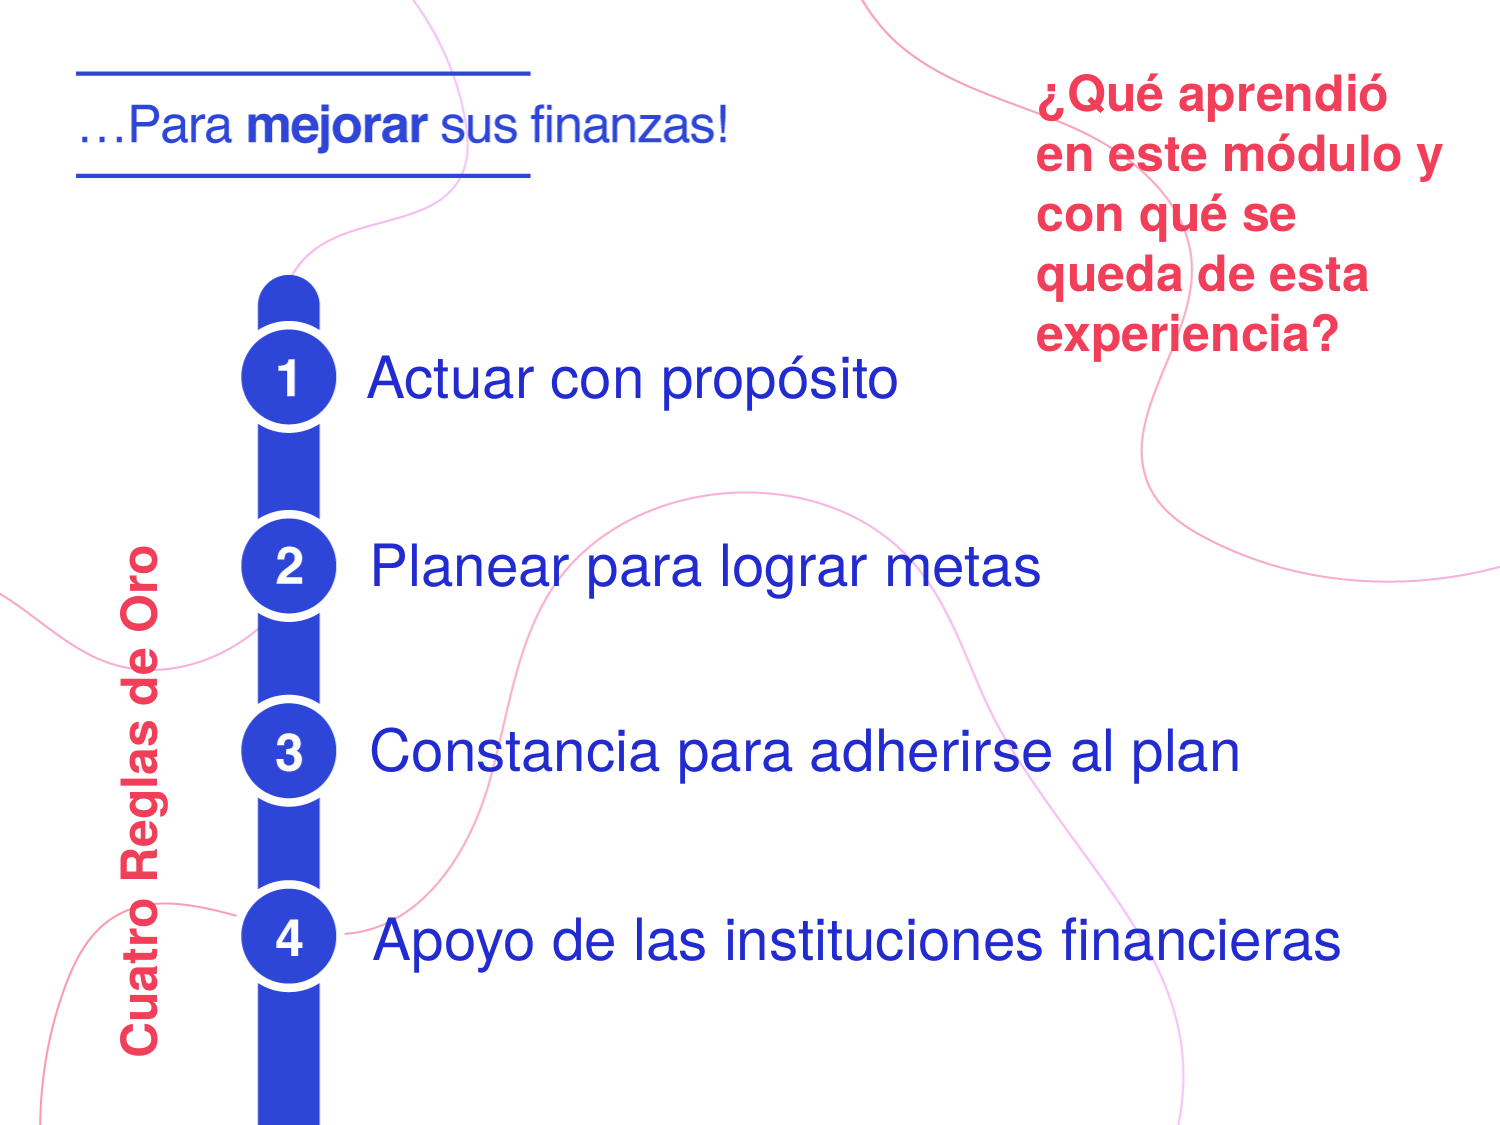

¿Qué aprendió en este módulo y con qué se queda de esta experiencia?
Actuar con propósito
Planear para lograr metas
Cuatro Reglas de Oro
Constancia para adherirse al plan
Apoyo de las instituciones financieras